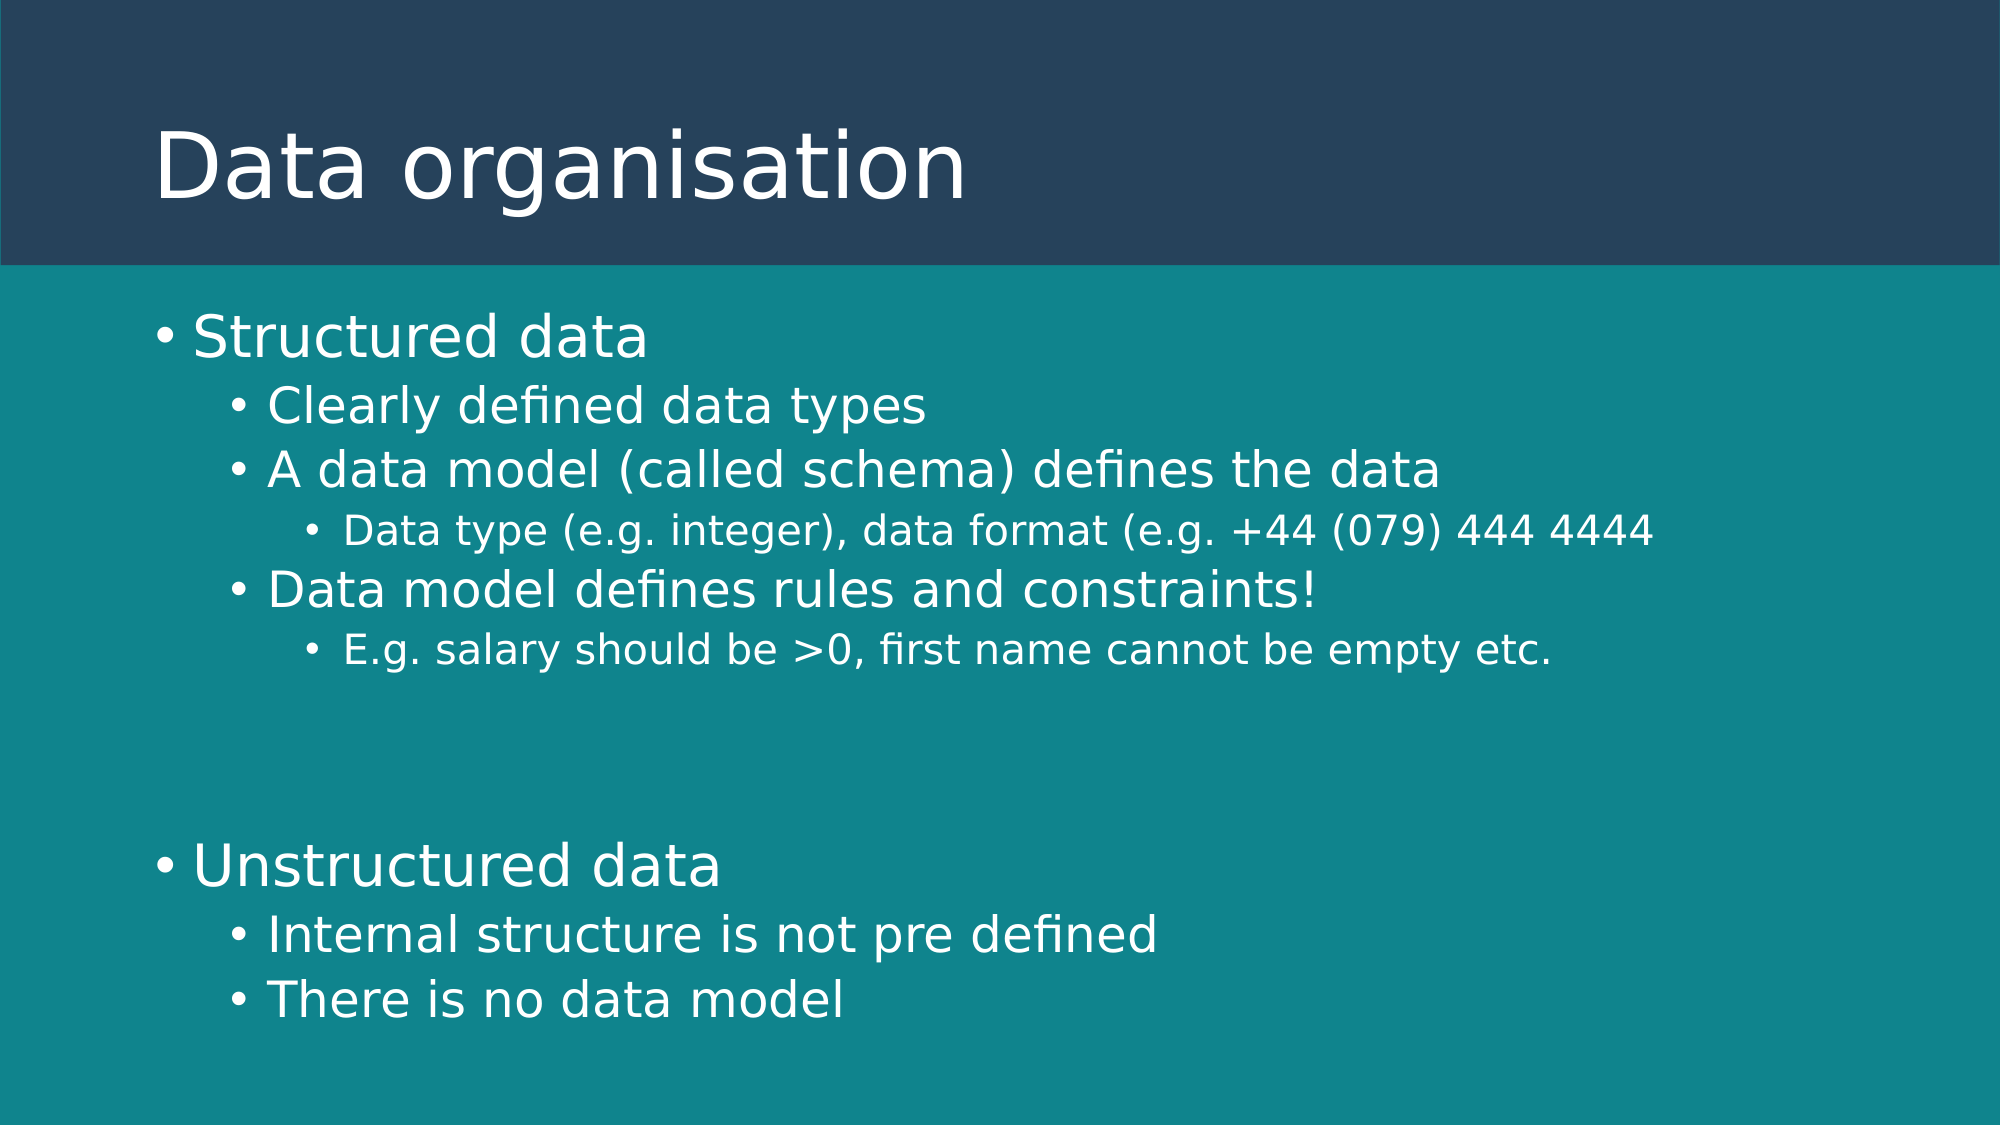

# Data organisation
Structured data
Clearly defined data types
A data model (called schema) defines the data
Data type (e.g. integer), data format (e.g. +44 (079) 444 4444
Data model defines rules and constraints!
E.g. salary should be >0, first name cannot be empty etc.

Unstructured data
Internal structure is not pre defined
There is no data model